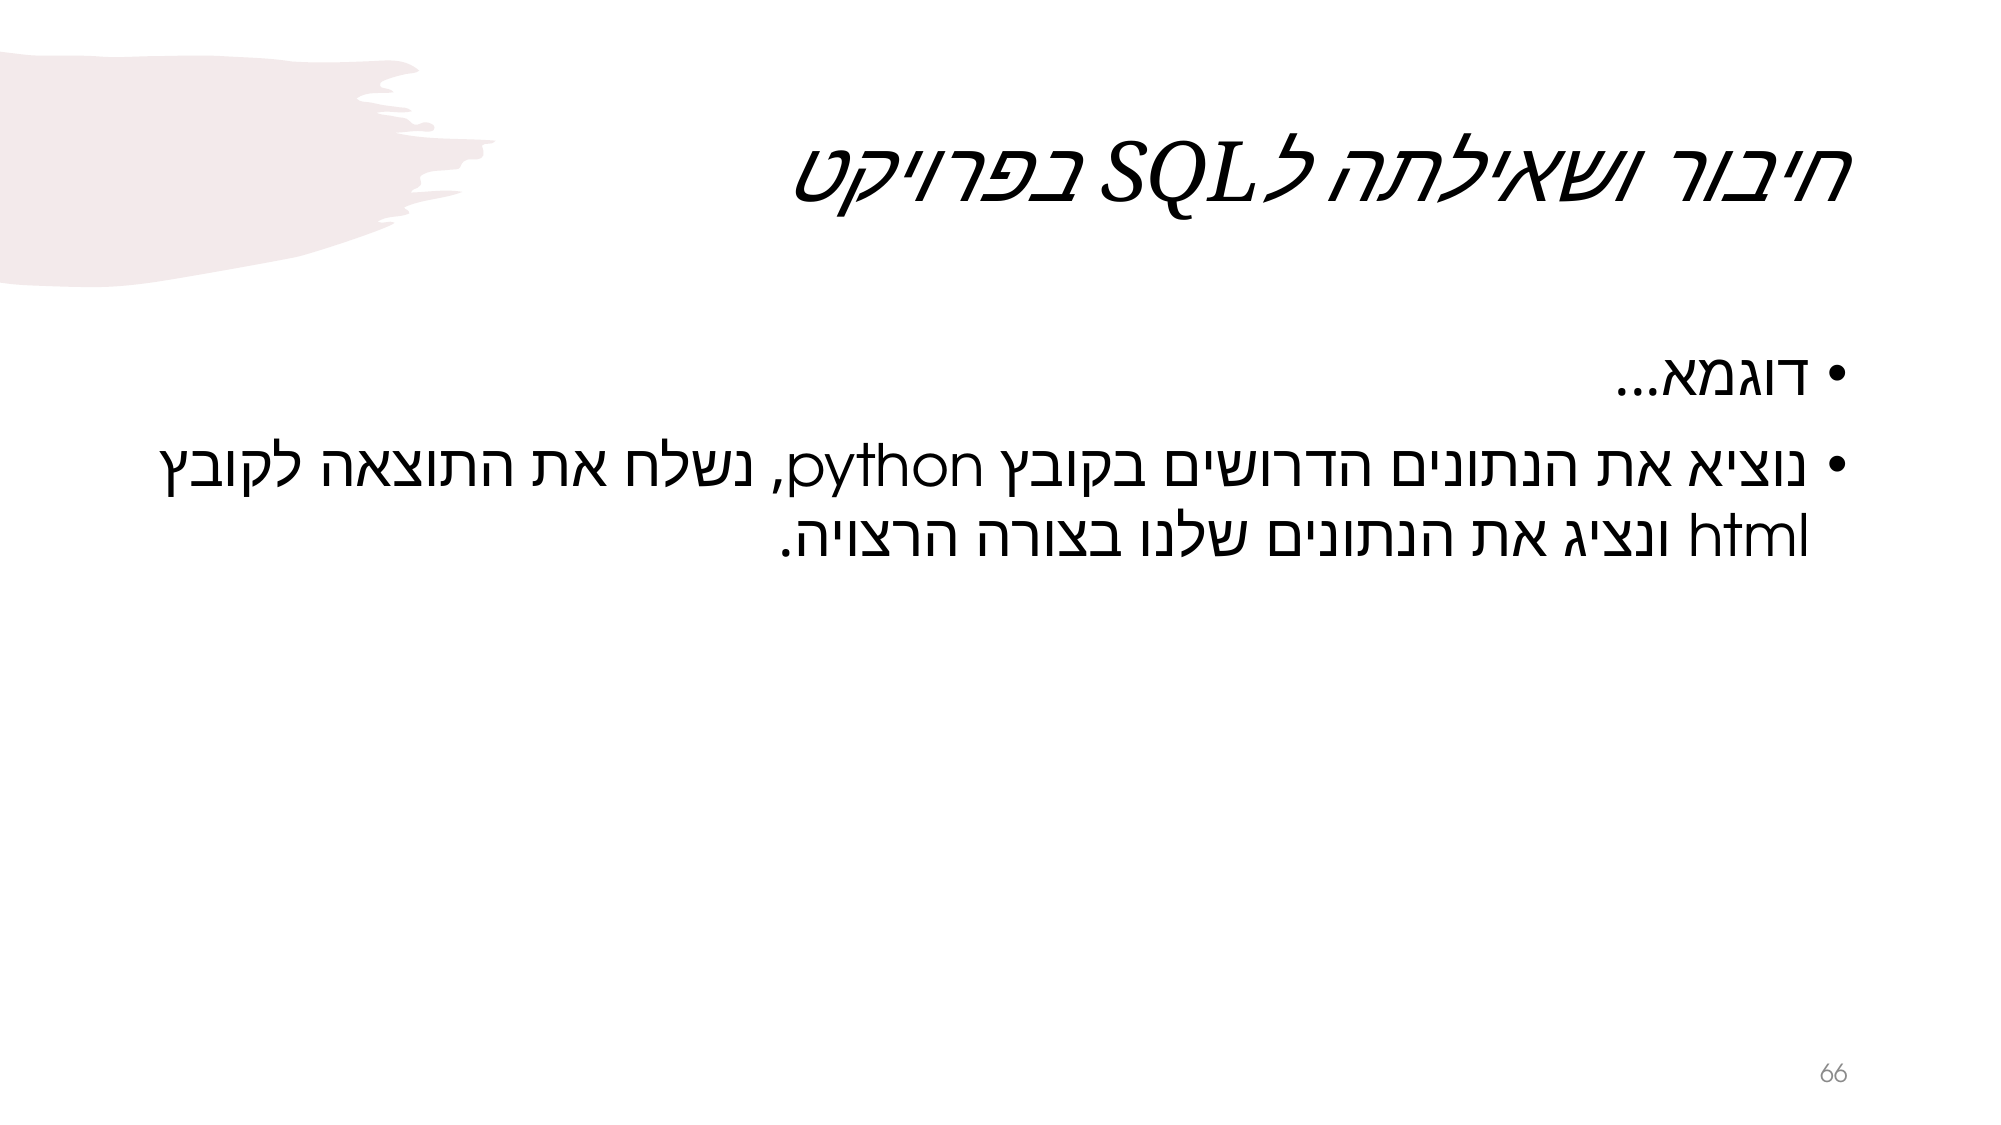

# חיבור ושאילתה לSQL בפרויקט
דוגמא...
נוציא את הנתונים הדרושים בקובץ python, נשלח את התוצאה לקובץ html ונציג את הנתונים שלנו בצורה הרצויה.
66